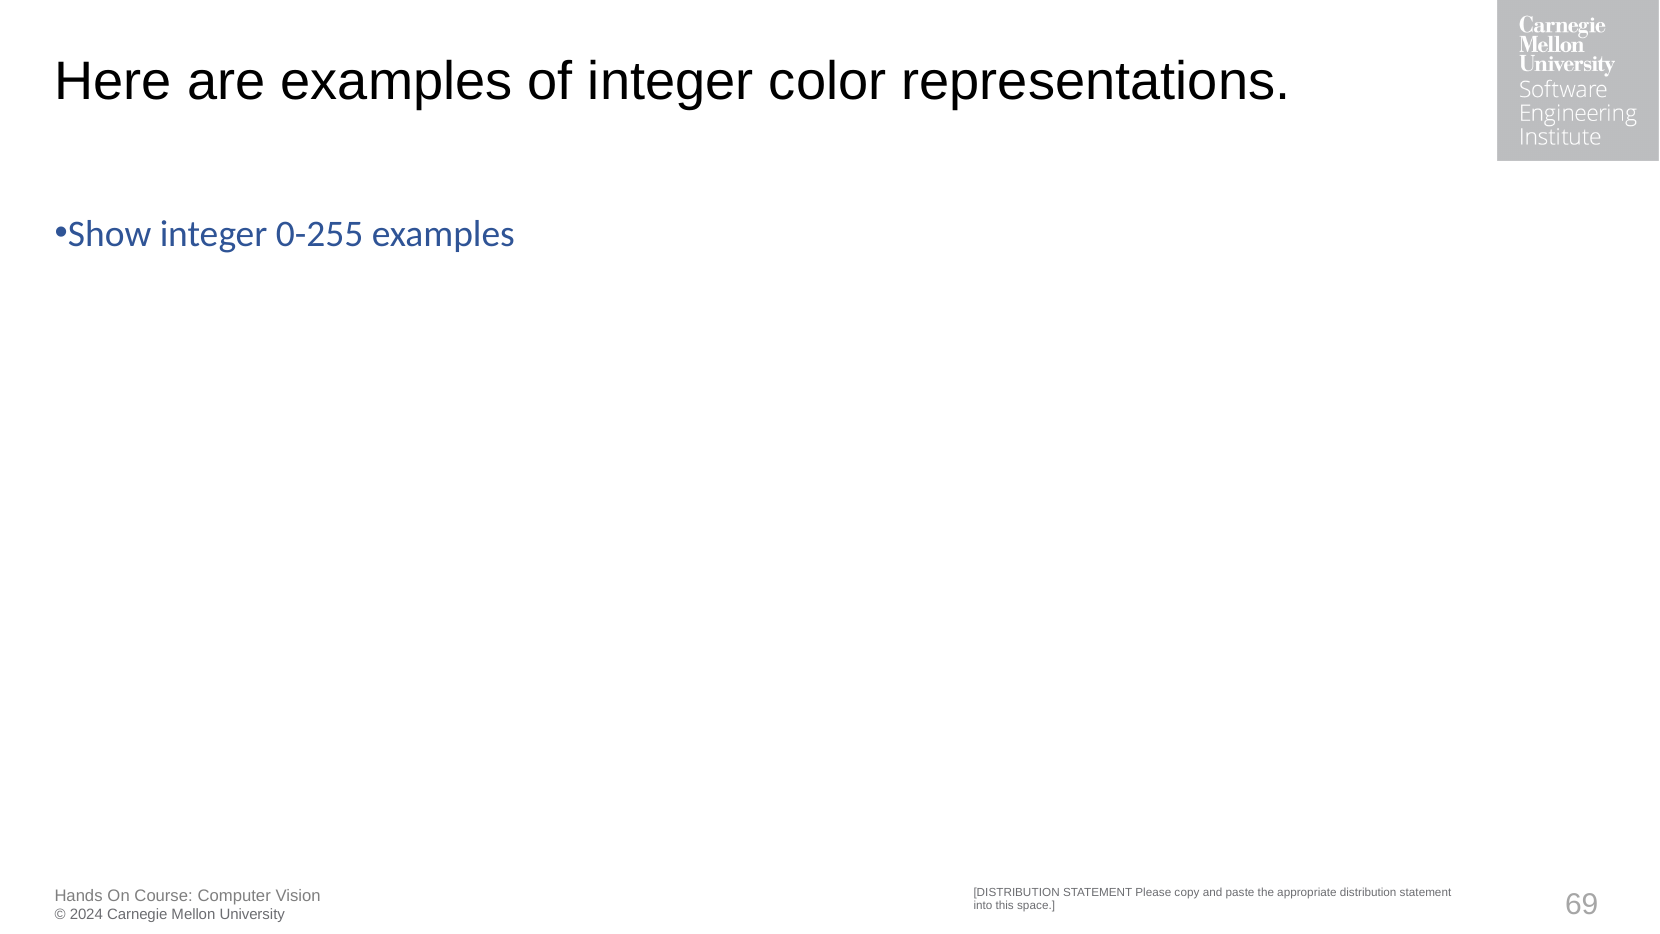

# Here are examples of integer color representations.
Show integer 0-255 examples